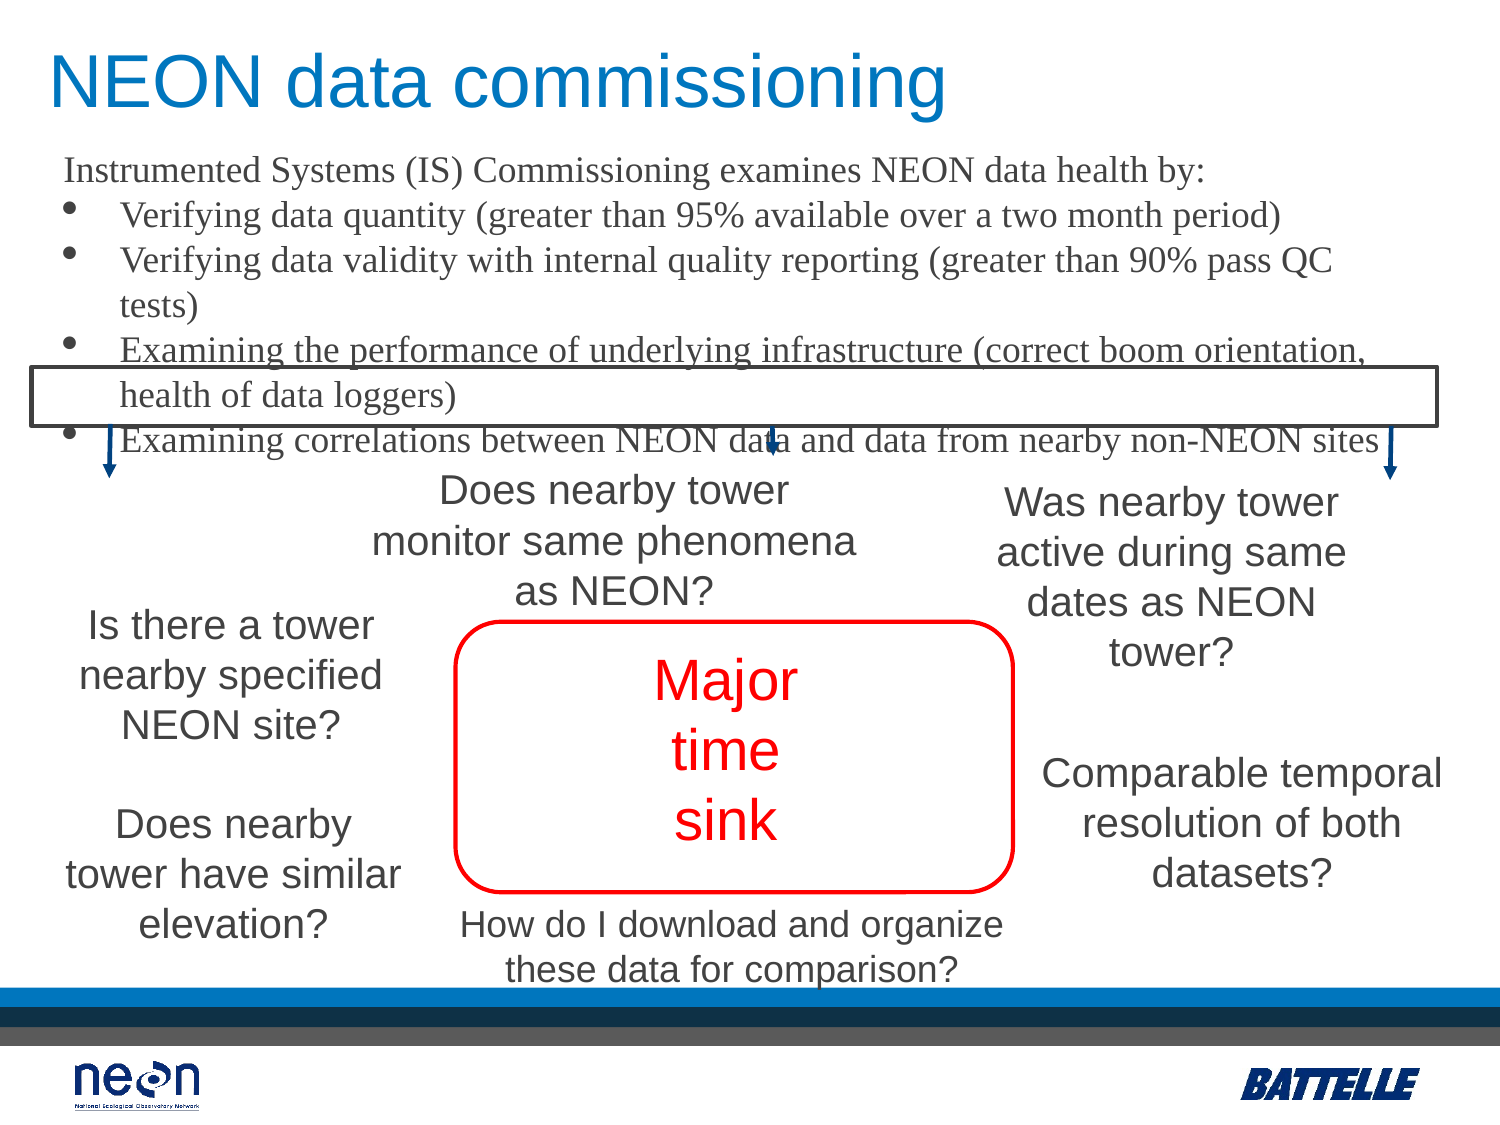

NEON data commissioning
Instrumented Systems (IS) Commissioning examines NEON data health by:
Verifying data quantity (greater than 95% available over a two month period)
Verifying data validity with internal quality reporting (greater than 90% pass QC tests)
Examining the performance of underlying infrastructure (correct boom orientation, health of data loggers)
Examining correlations between NEON data and data from nearby non-NEON sites

Does nearby tower monitor same phenomena as NEON?
Was nearby tower active during same dates as NEON tower?
Is there a tower nearby specified NEON site?
Major
time
sink
Comparable temporal resolution of both datasets?
Does nearby tower have similar elevation?
How do I download and organize these data for comparison?